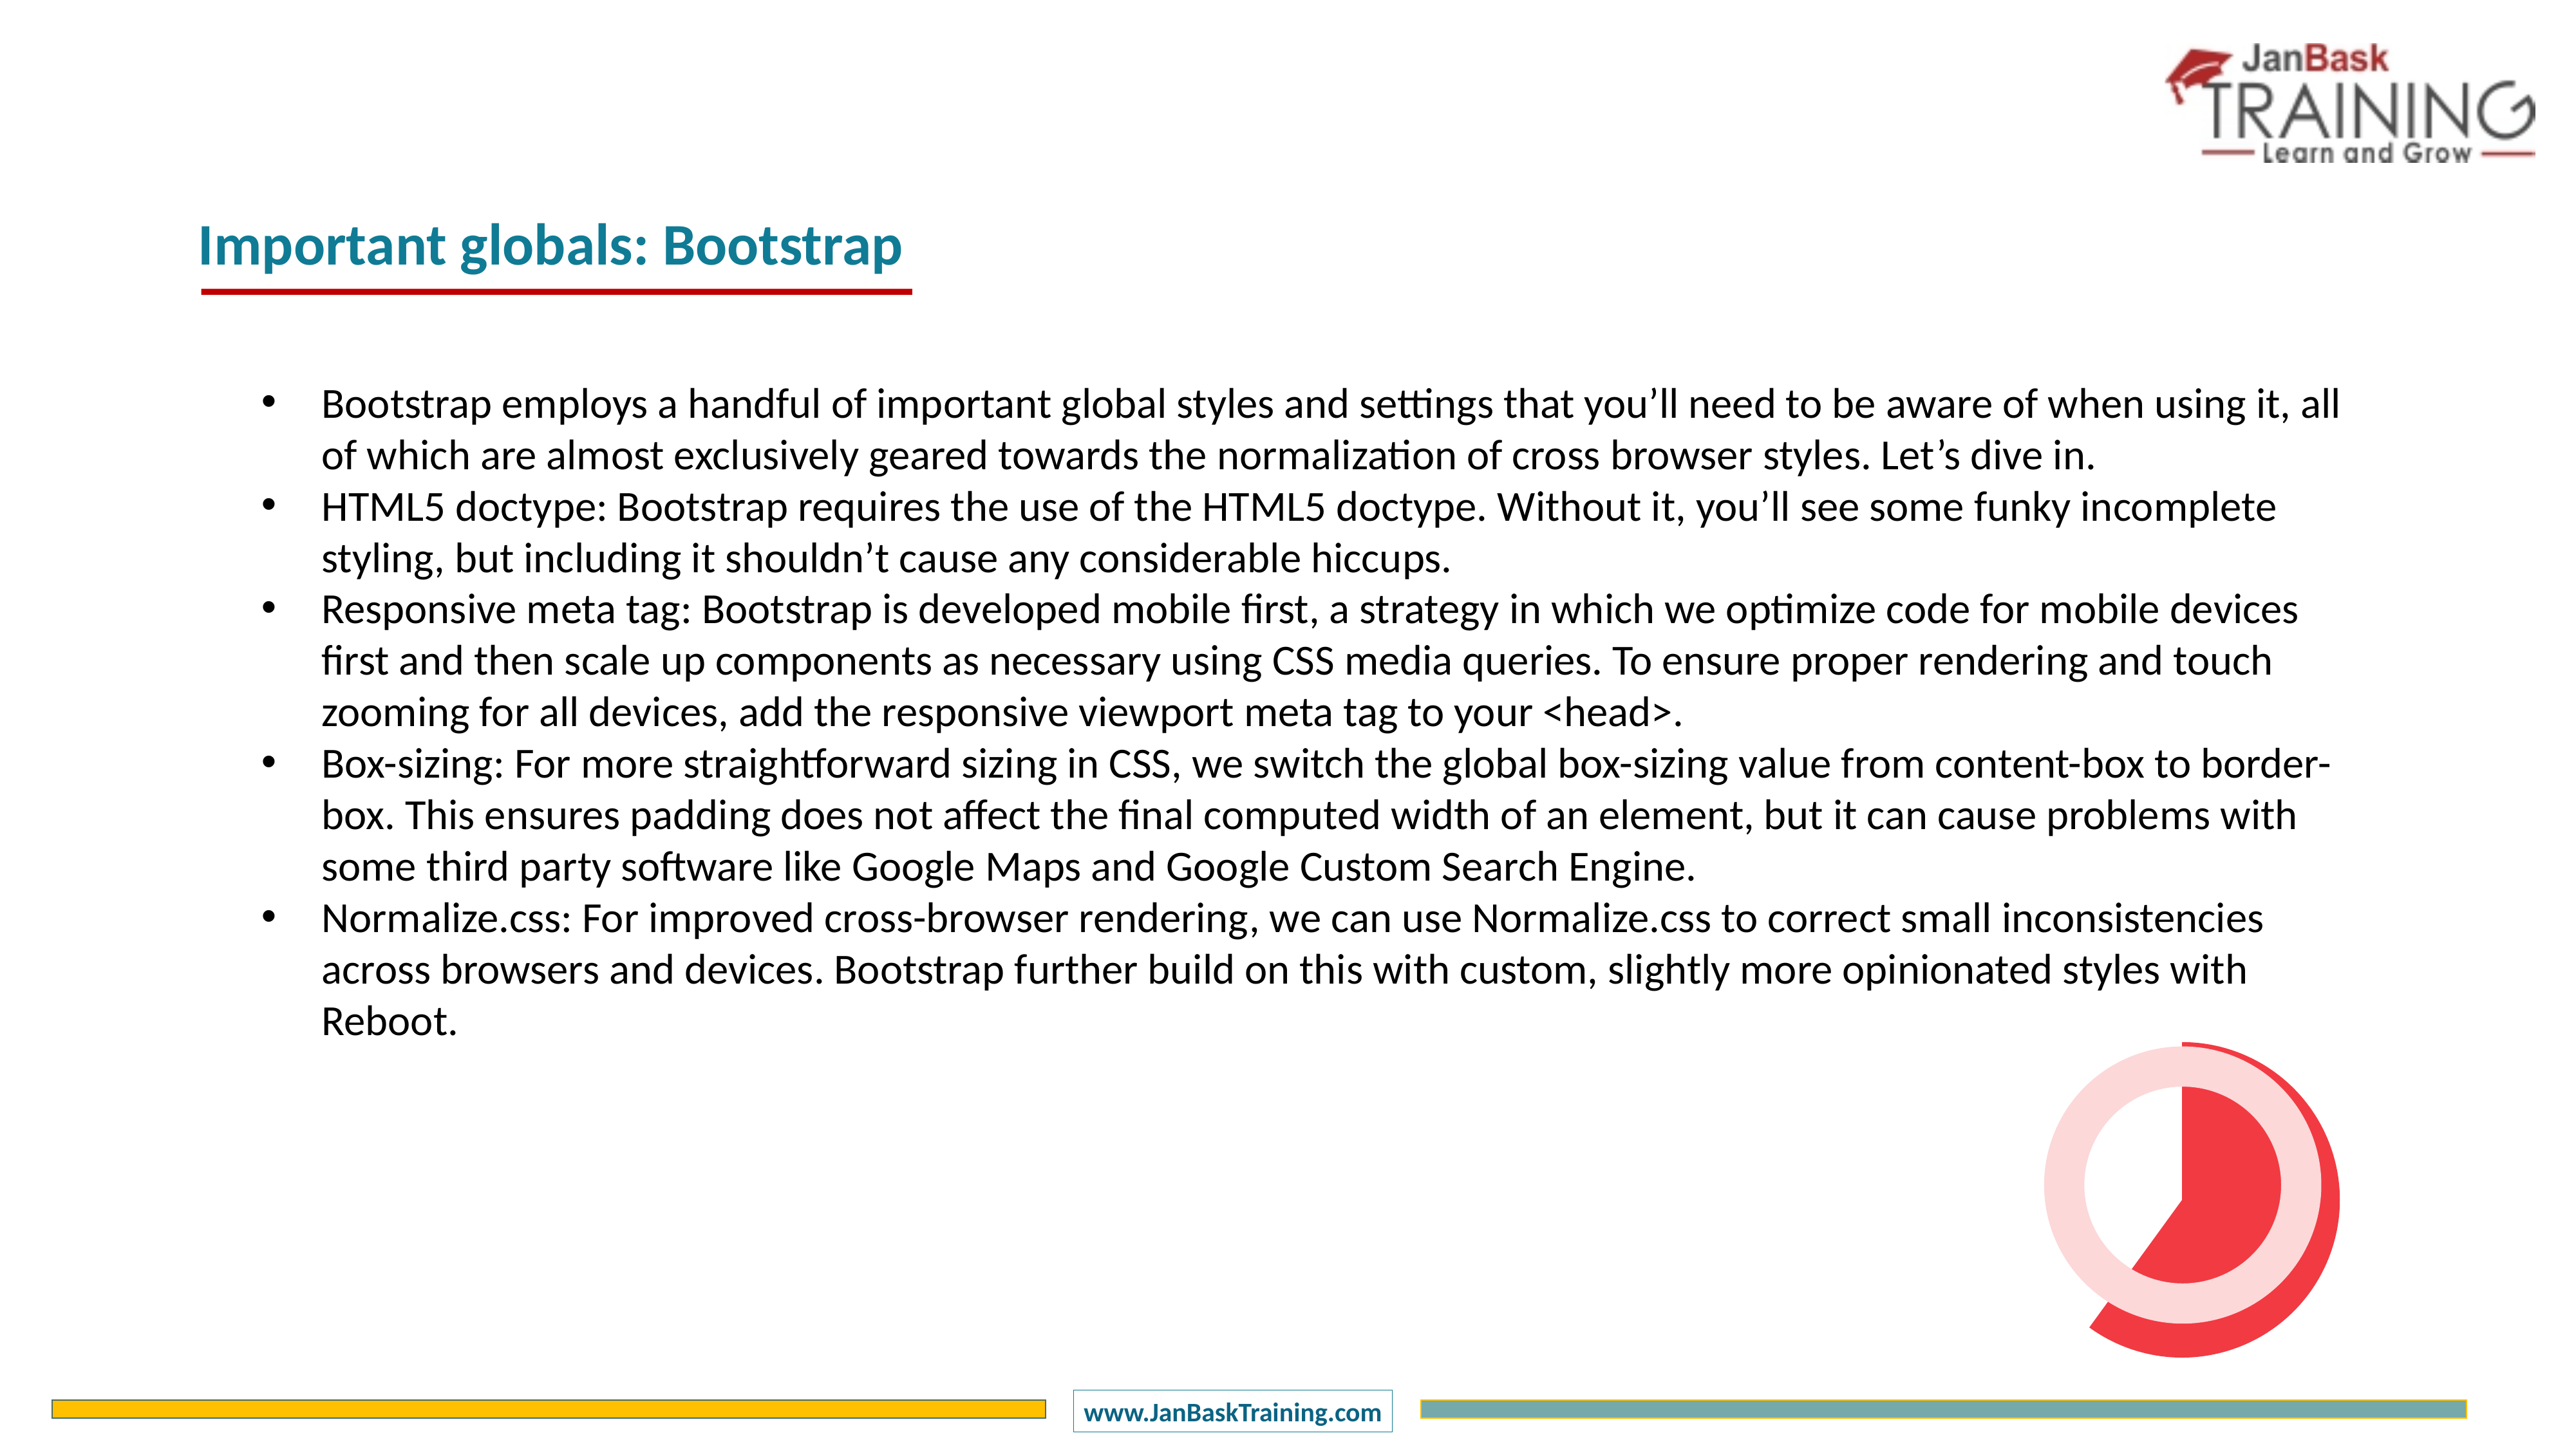

Important globals: Bootstrap

Bootstrap employs a handful of important global styles and settings that you’ll need to be aware of when using it, all of which are almost exclusively geared towards the normalization of cross browser styles. Let’s dive in.
HTML5 doctype: Bootstrap requires the use of the HTML5 doctype. Without it, you’ll see some funky incomplete styling, but including it shouldn’t cause any considerable hiccups.
Responsive meta tag: Bootstrap is developed mobile first, a strategy in which we optimize code for mobile devices first and then scale up components as necessary using CSS media queries. To ensure proper rendering and touch zooming for all devices, add the responsive viewport meta tag to your <head>.
Box-sizing: For more straightforward sizing in CSS, we switch the global box-sizing value from content-box to border-box. This ensures padding does not affect the final computed width of an element, but it can cause problems with some third party software like Google Maps and Google Custom Search Engine.
Normalize.css: For improved cross-browser rendering, we can use Normalize.css to correct small inconsistencies across browsers and devices. Bootstrap further build on this with custom, slightly more opinionated styles with Reboot.

### Chart

| Category | Sales |
|---|---|
| 1 Q | 60.0 |
| 2 Q | 40.0 |